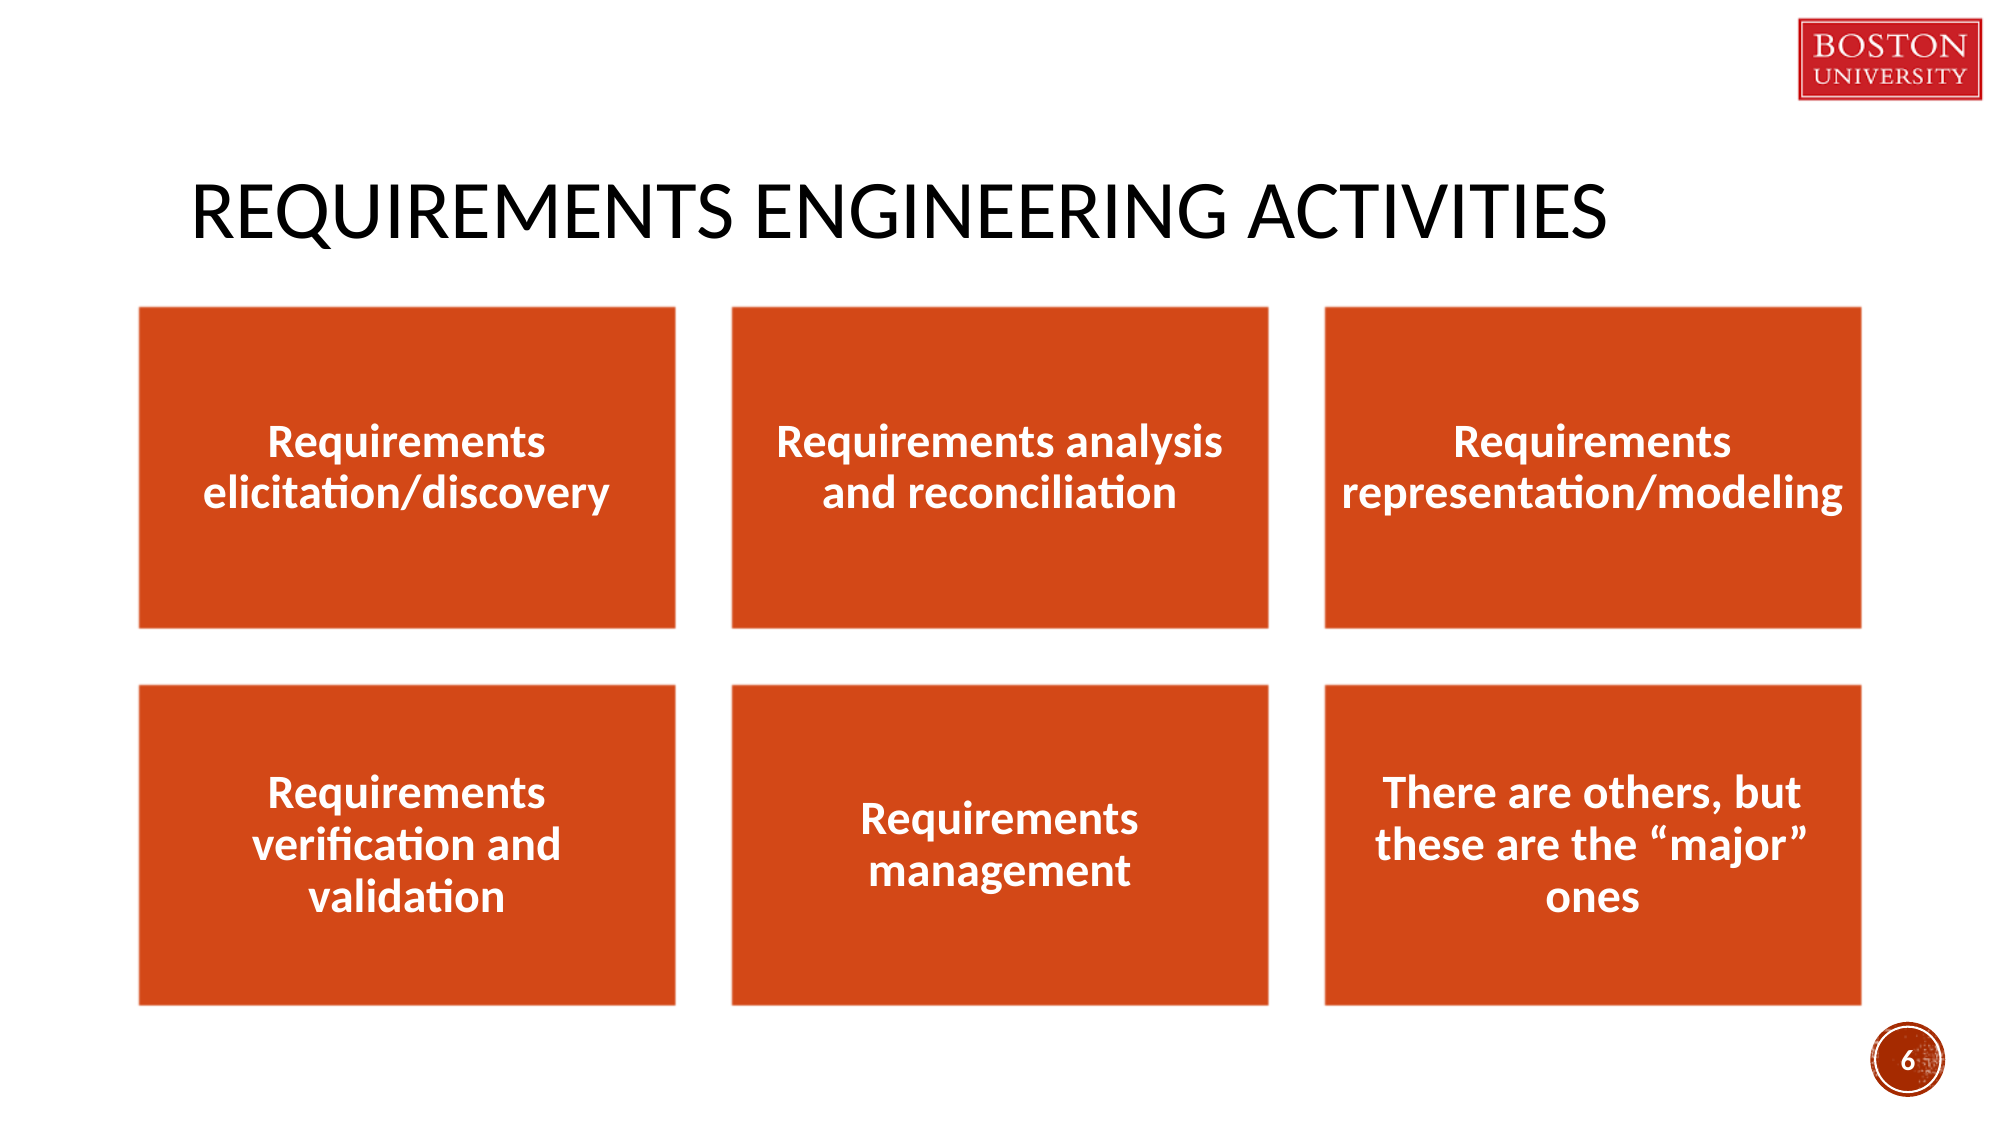

# Requirements Engineering Activities
Requirements elicitation/discovery
Requirements analysis and reconciliation
Requirements representation/modeling
Requirements verification and validation
Requirements management
There are others, but these are the “major” ones
6